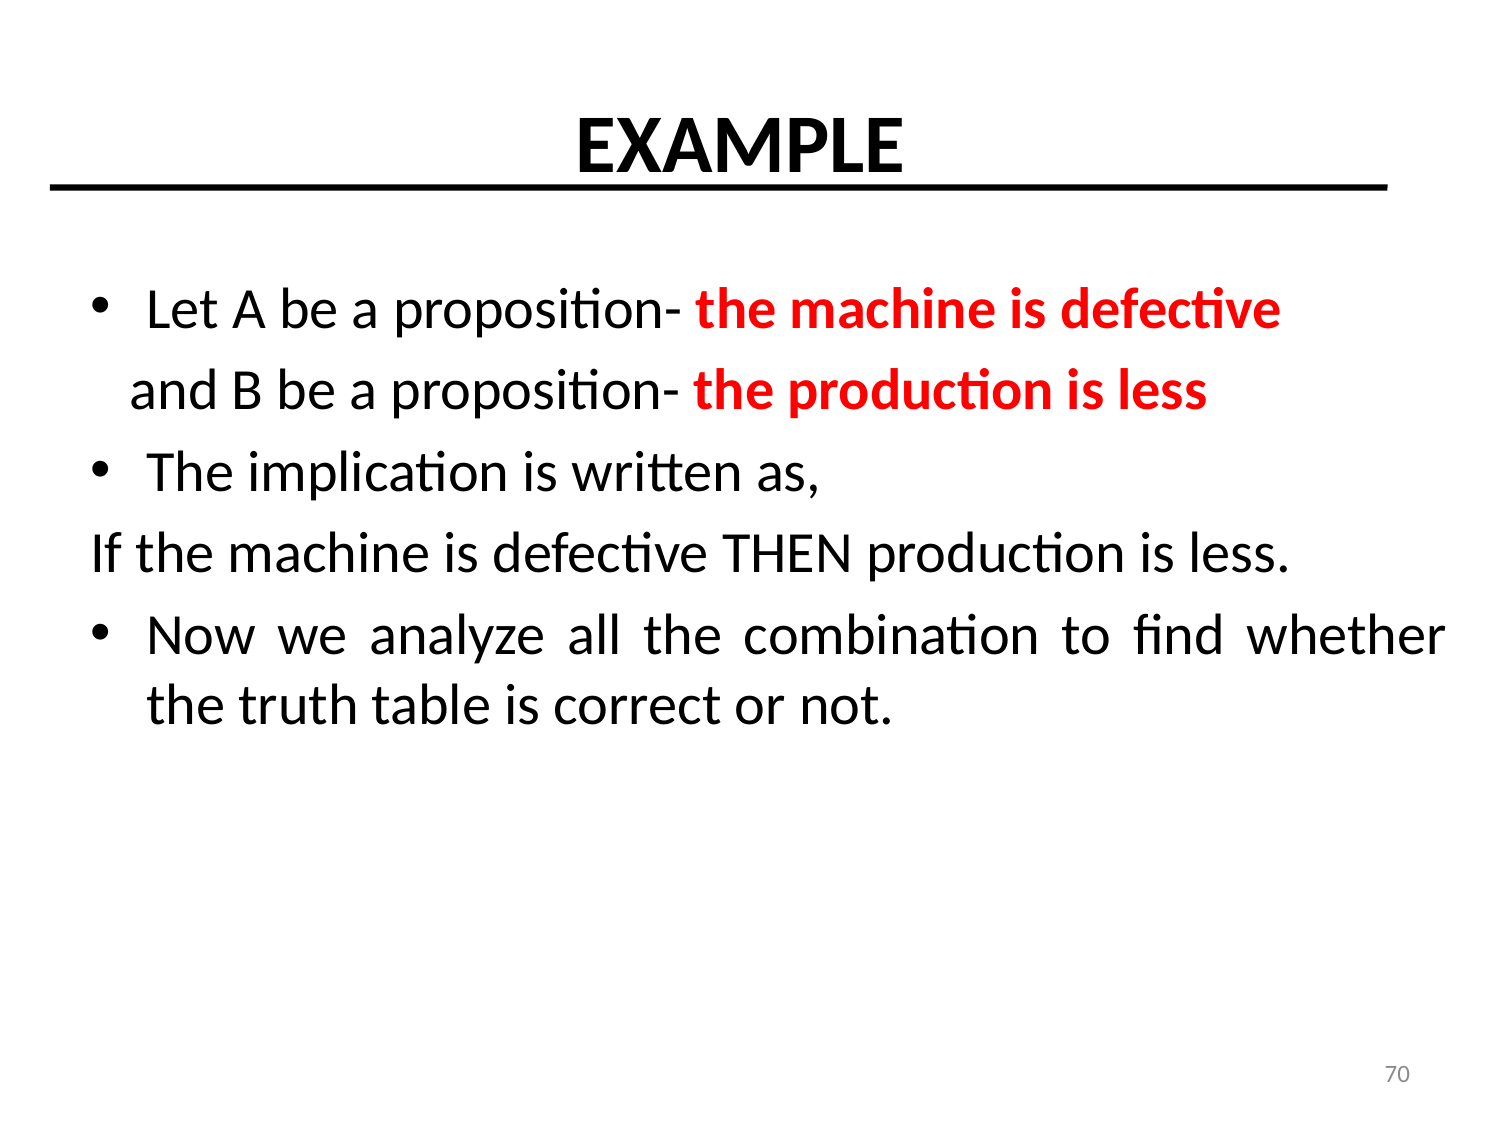

# EXAMPLE

Let A be a proposition- the machine is defective
   and B be a proposition- the production is less
The implication is written as,
If the machine is defective THEN production is less.
Now we analyze all the combination to find whether the truth table is correct or not.

70